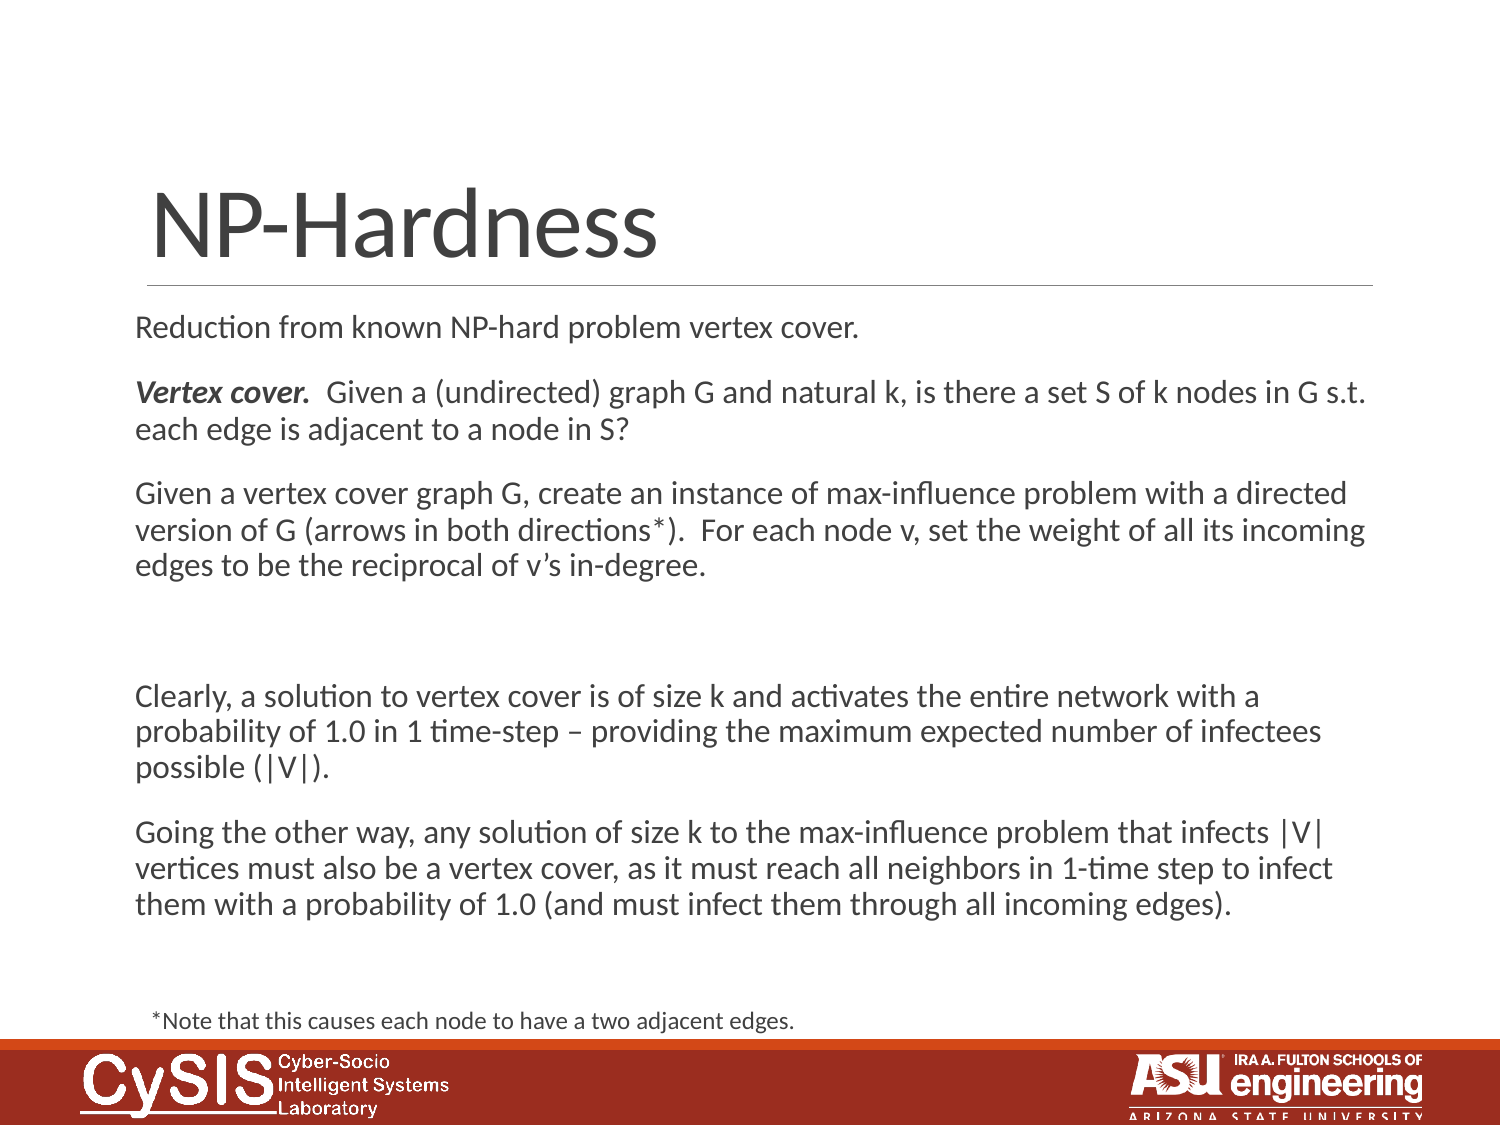

# NP-Hardness
Reduction from known NP-hard problem vertex cover.
Vertex cover.  Given a (undirected) graph G and natural k, is there a set S of k nodes in G s.t. each edge is adjacent to a node in S?
Given a vertex cover graph G, create an instance of max-influence problem with a directed version of G (arrows in both directions*).  For each node v, set the weight of all its incoming edges to be the reciprocal of v’s in-degree.

Clearly, a solution to vertex cover is of size k and activates the entire network with a probability of 1.0 in 1 time-step – providing the maximum expected number of infectees possible (|V|).
Going the other way, any solution of size k to the max-influence problem that infects |V| vertices must also be a vertex cover, as it must reach all neighbors in 1-time step to infect them with a probability of 1.0 (and must infect them through all incoming edges).

*Note that this causes each node to have a two adjacent edges.